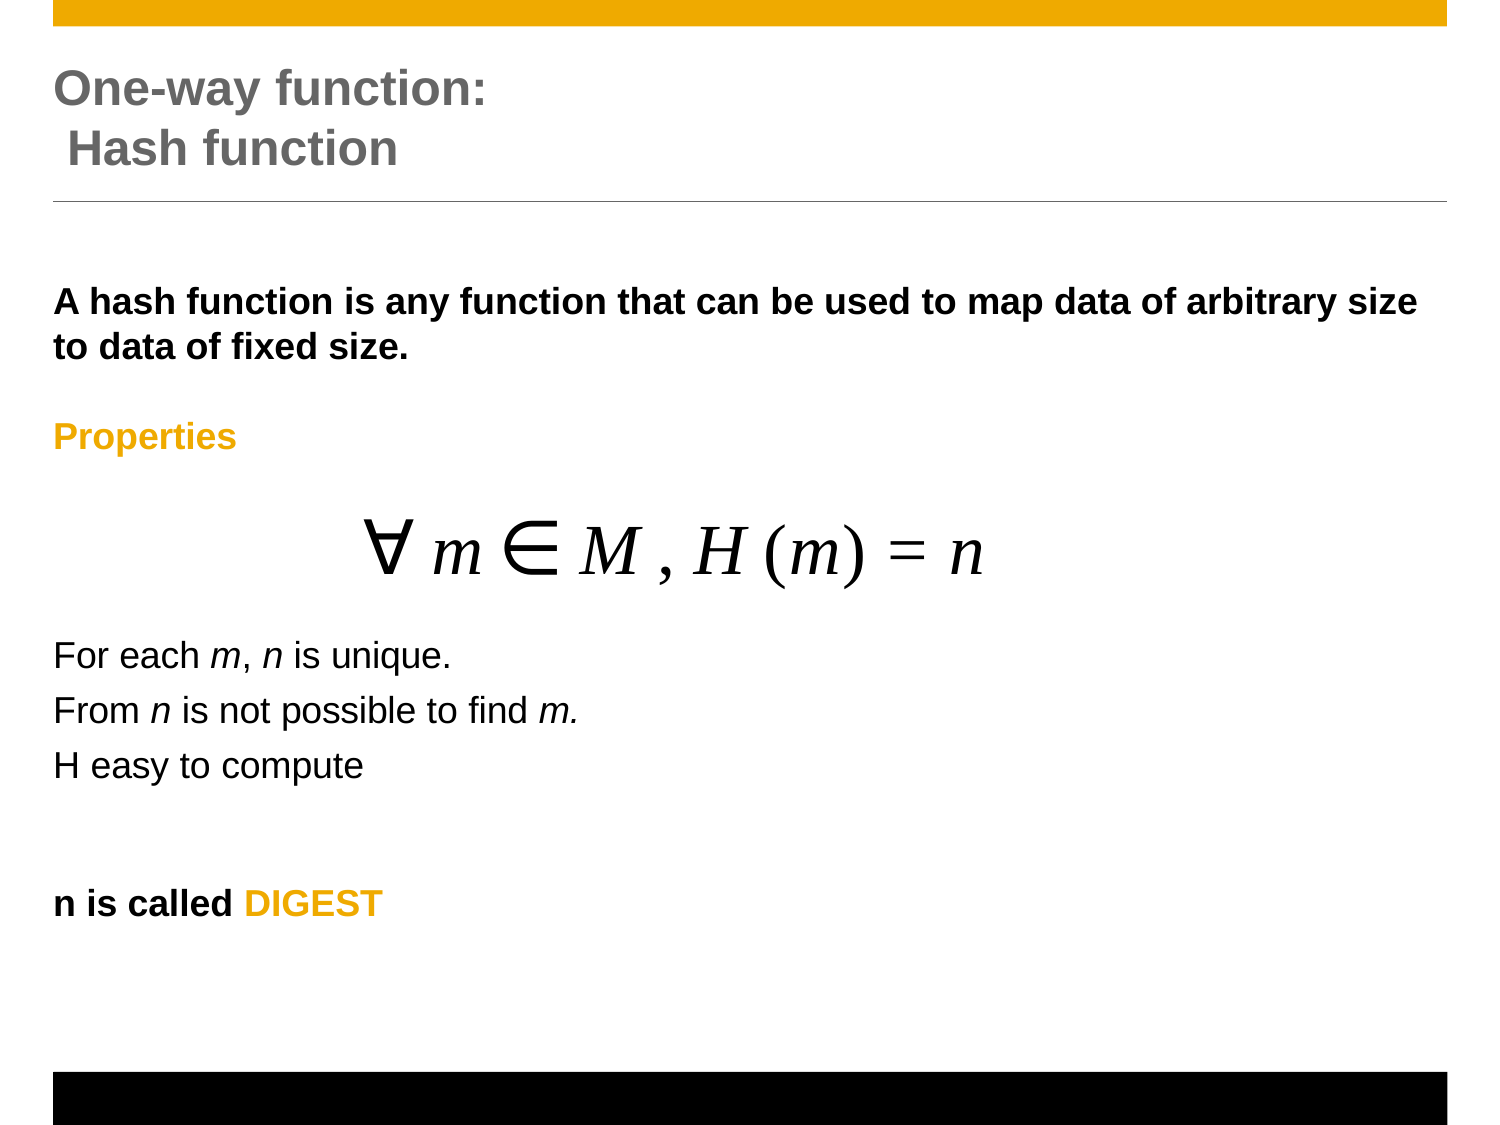

# One-way function:  Hash function

A hash function is any function that can be used to map data of arbitrary size to data of fixed size.

Properties

∀ m∈ M , H (m) = n
For each m, n is unique.
From n is not possible to find m.
H easy to compute

n is called DIGEST

©  2011 SAP AG. All rights reserved.